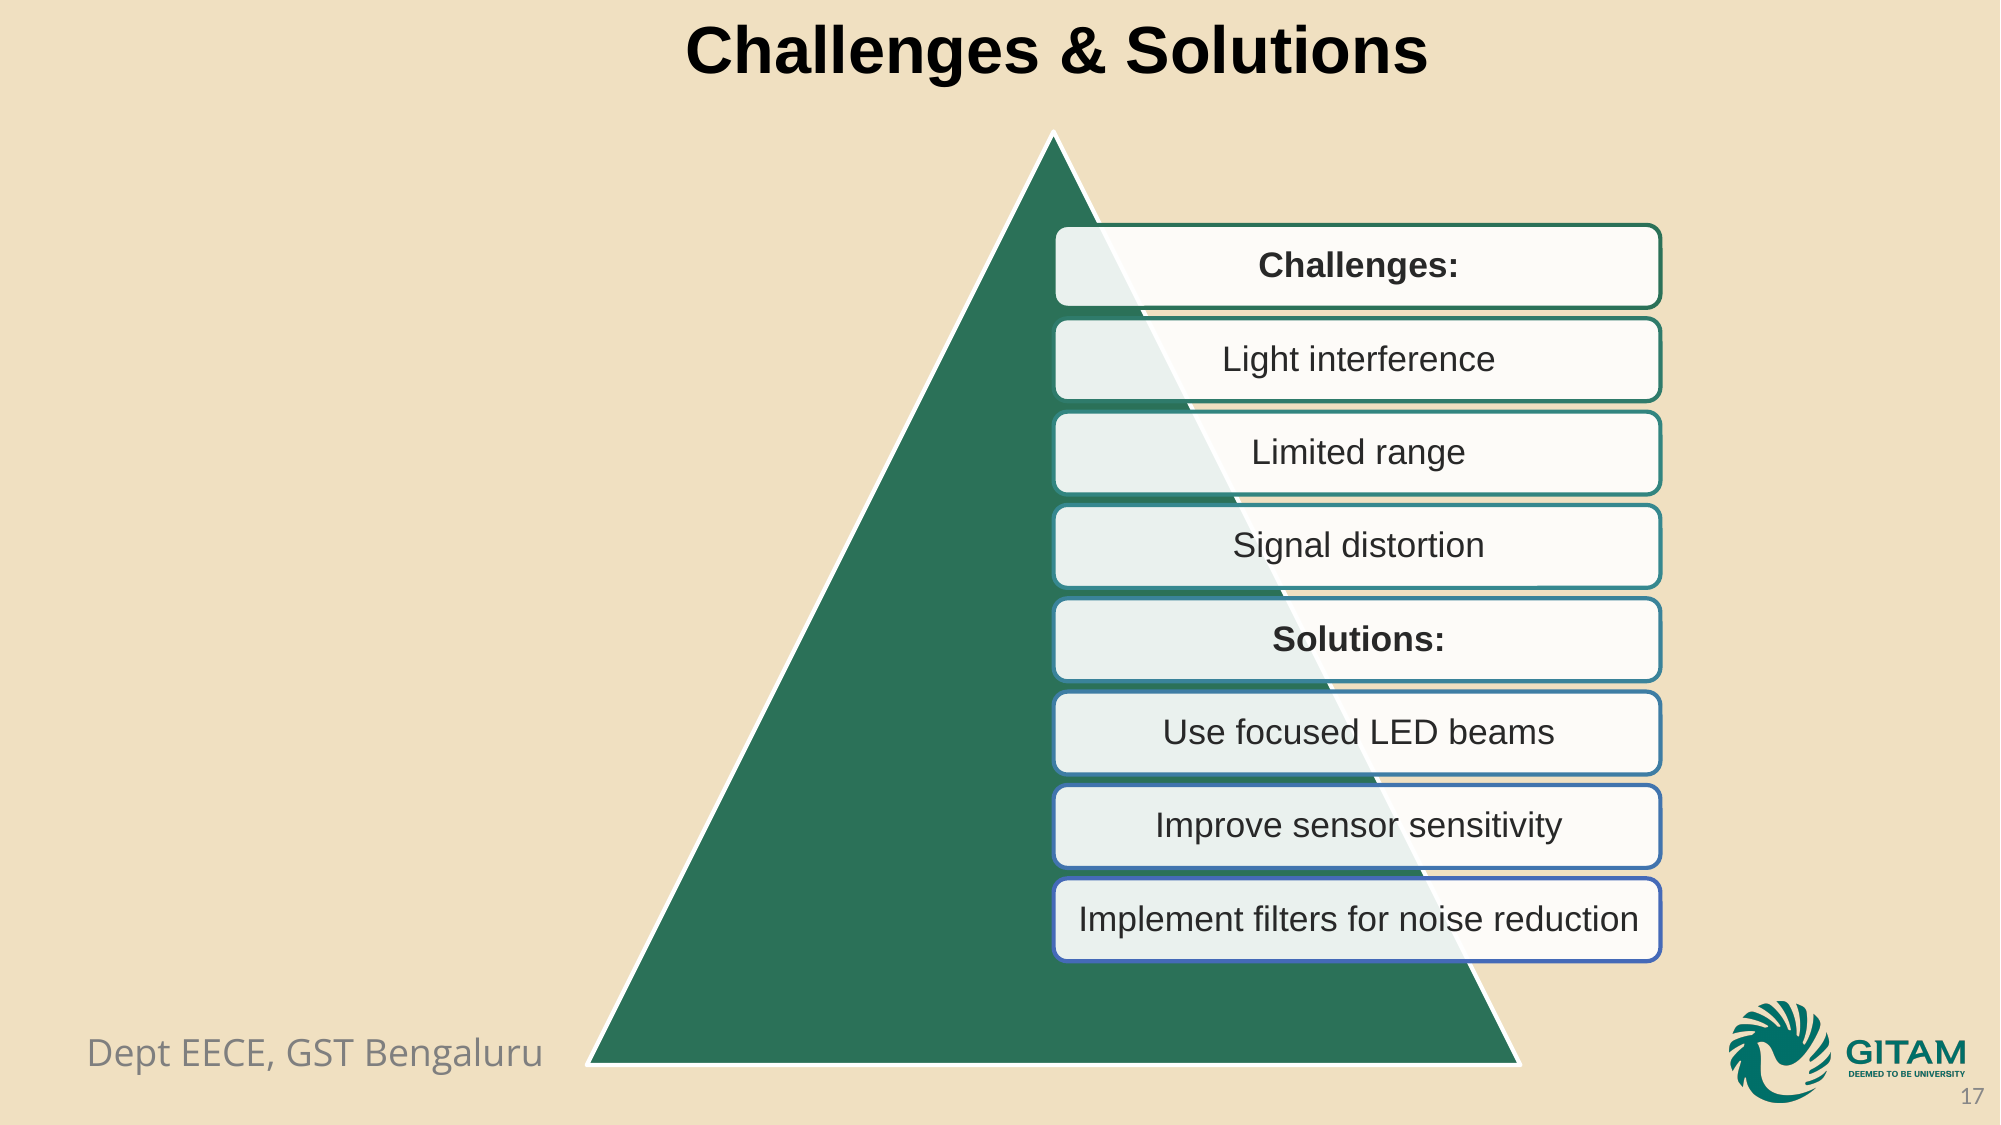

Challenges & Solutions
Challenges:
Light interference
Limited range
Signal distortion
Solutions:
Use focused LED beams
Improve sensor sensitivity
Implement filters for noise reduction
17